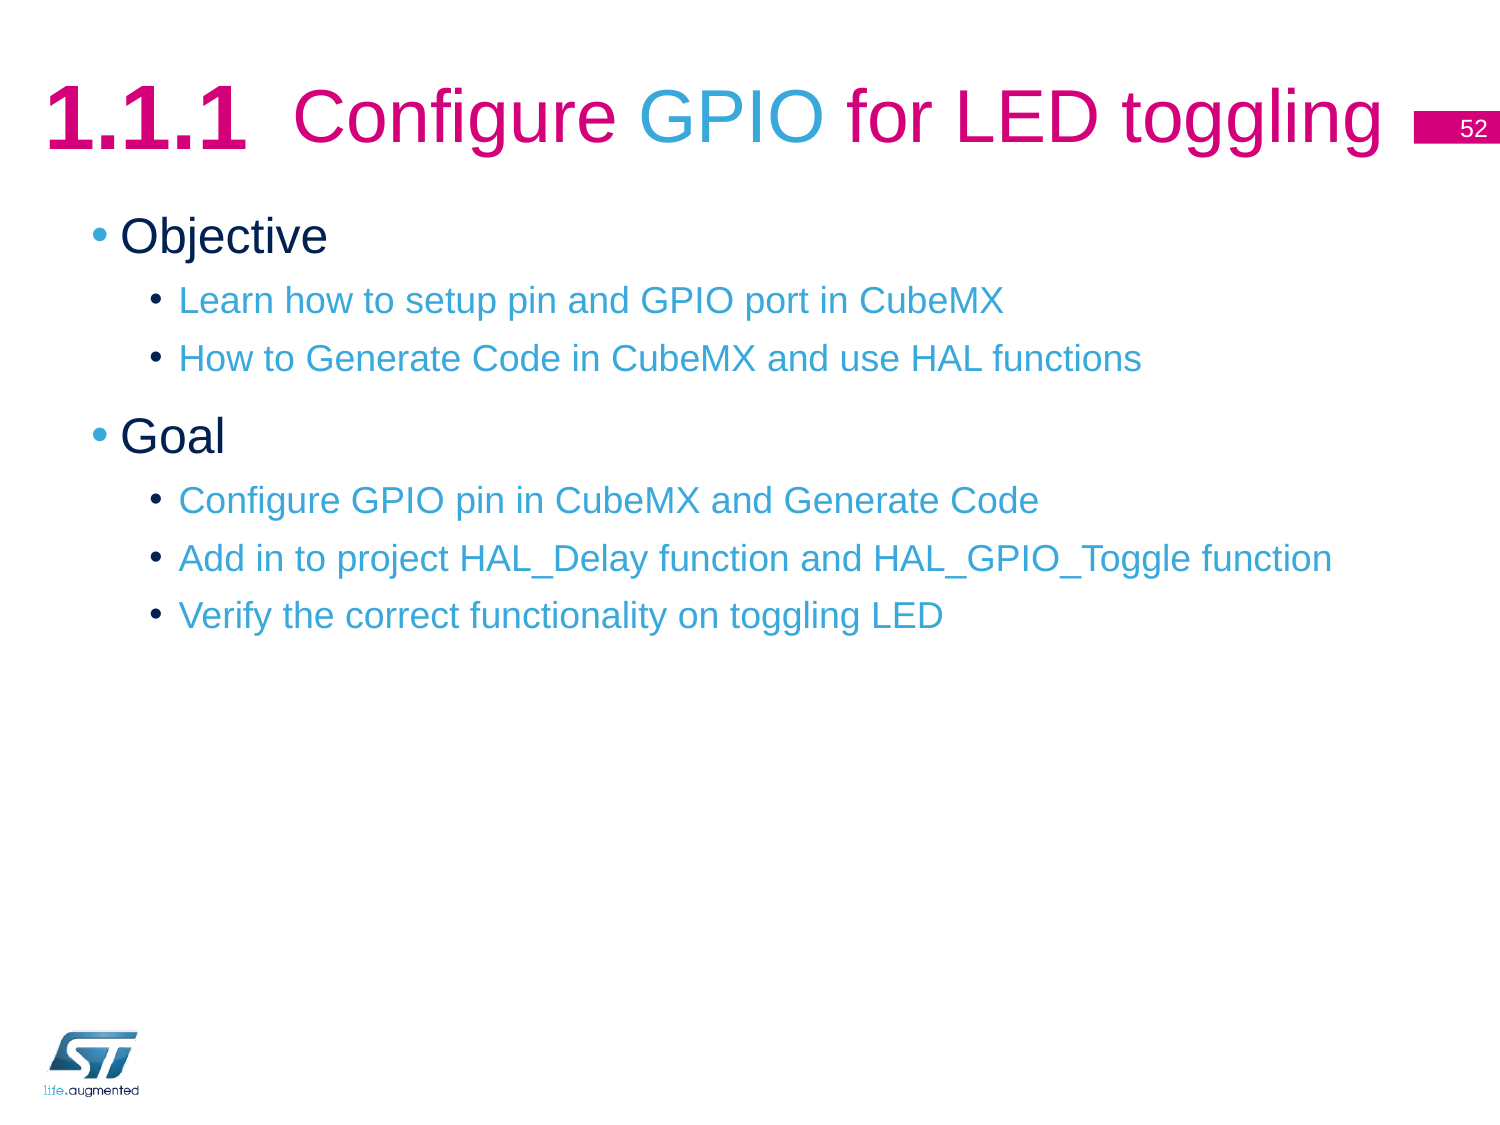

# Configure GPIO for LED toggling
1.1.1
52
Objective
Learn how to setup pin and GPIO port in CubeMX
How to Generate Code in CubeMX and use HAL functions
Goal
Configure GPIO pin in CubeMX and Generate Code
Add in to project HAL_Delay function and HAL_GPIO_Toggle function
Verify the correct functionality on toggling LED